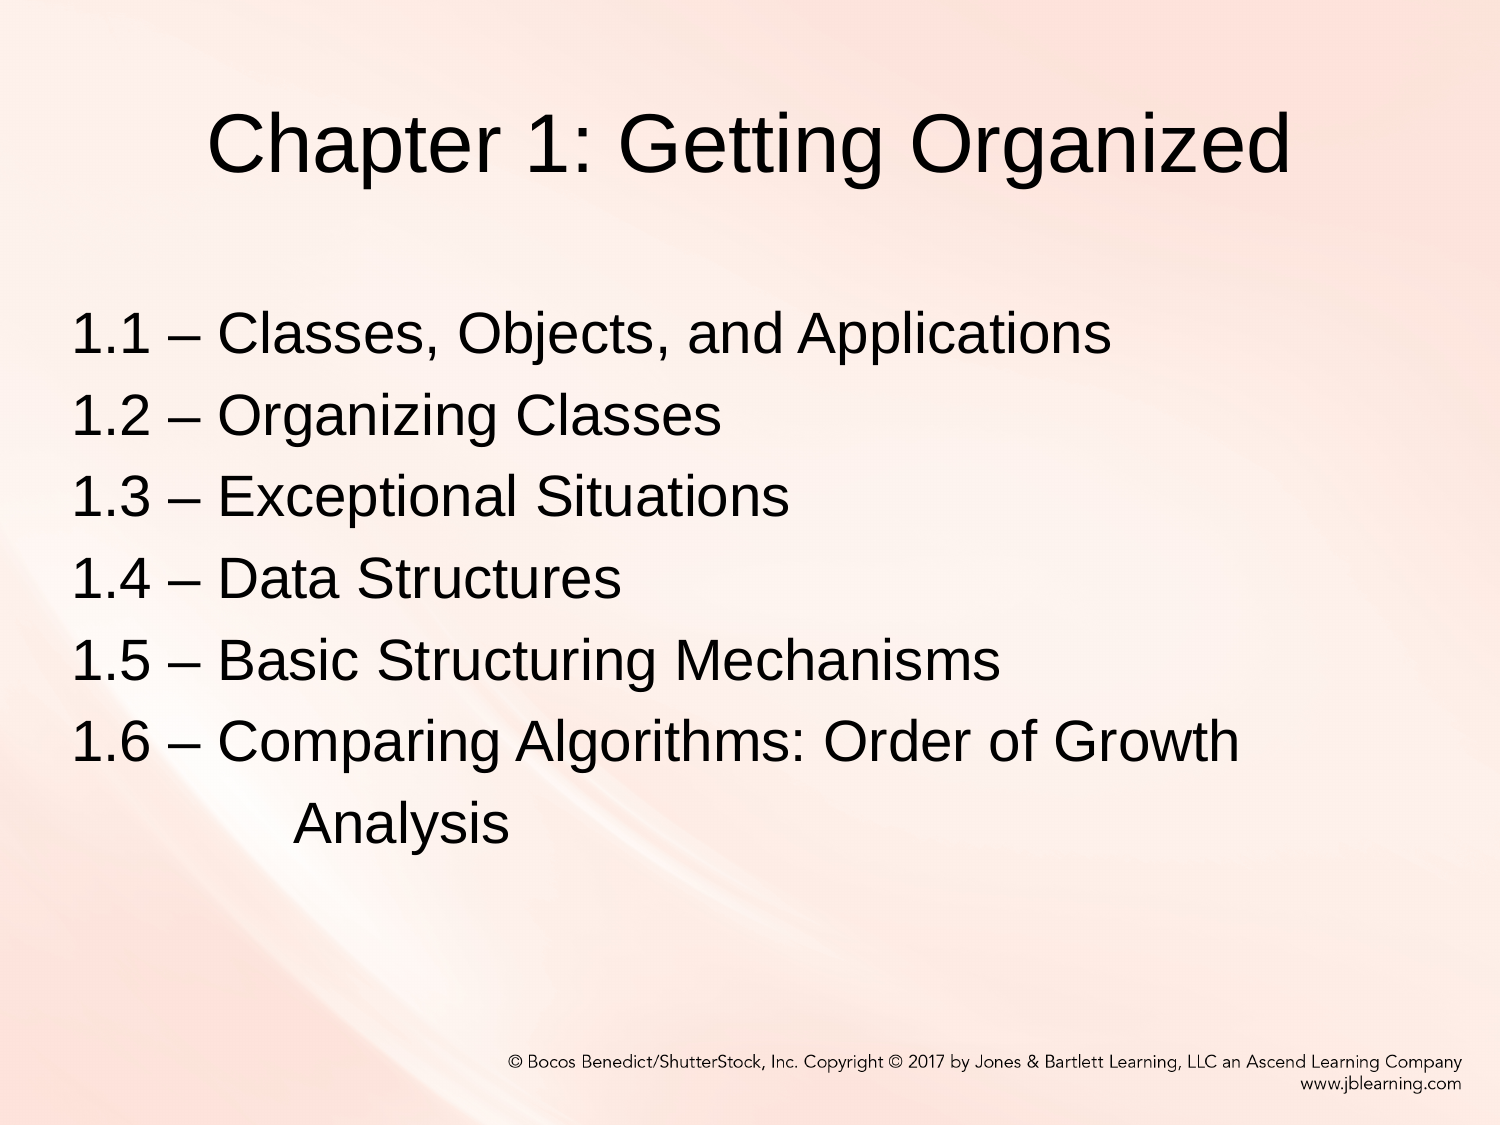

# Chapter 1: Getting Organized
1.1 – Classes, Objects, and Applications
1.2 – Organizing Classes
1.3 – Exceptional Situations
1.4 – Data Structures
1.5 – Basic Structuring Mechanisms
1.6 – Comparing Algorithms: Order of Growth
		 Analysis